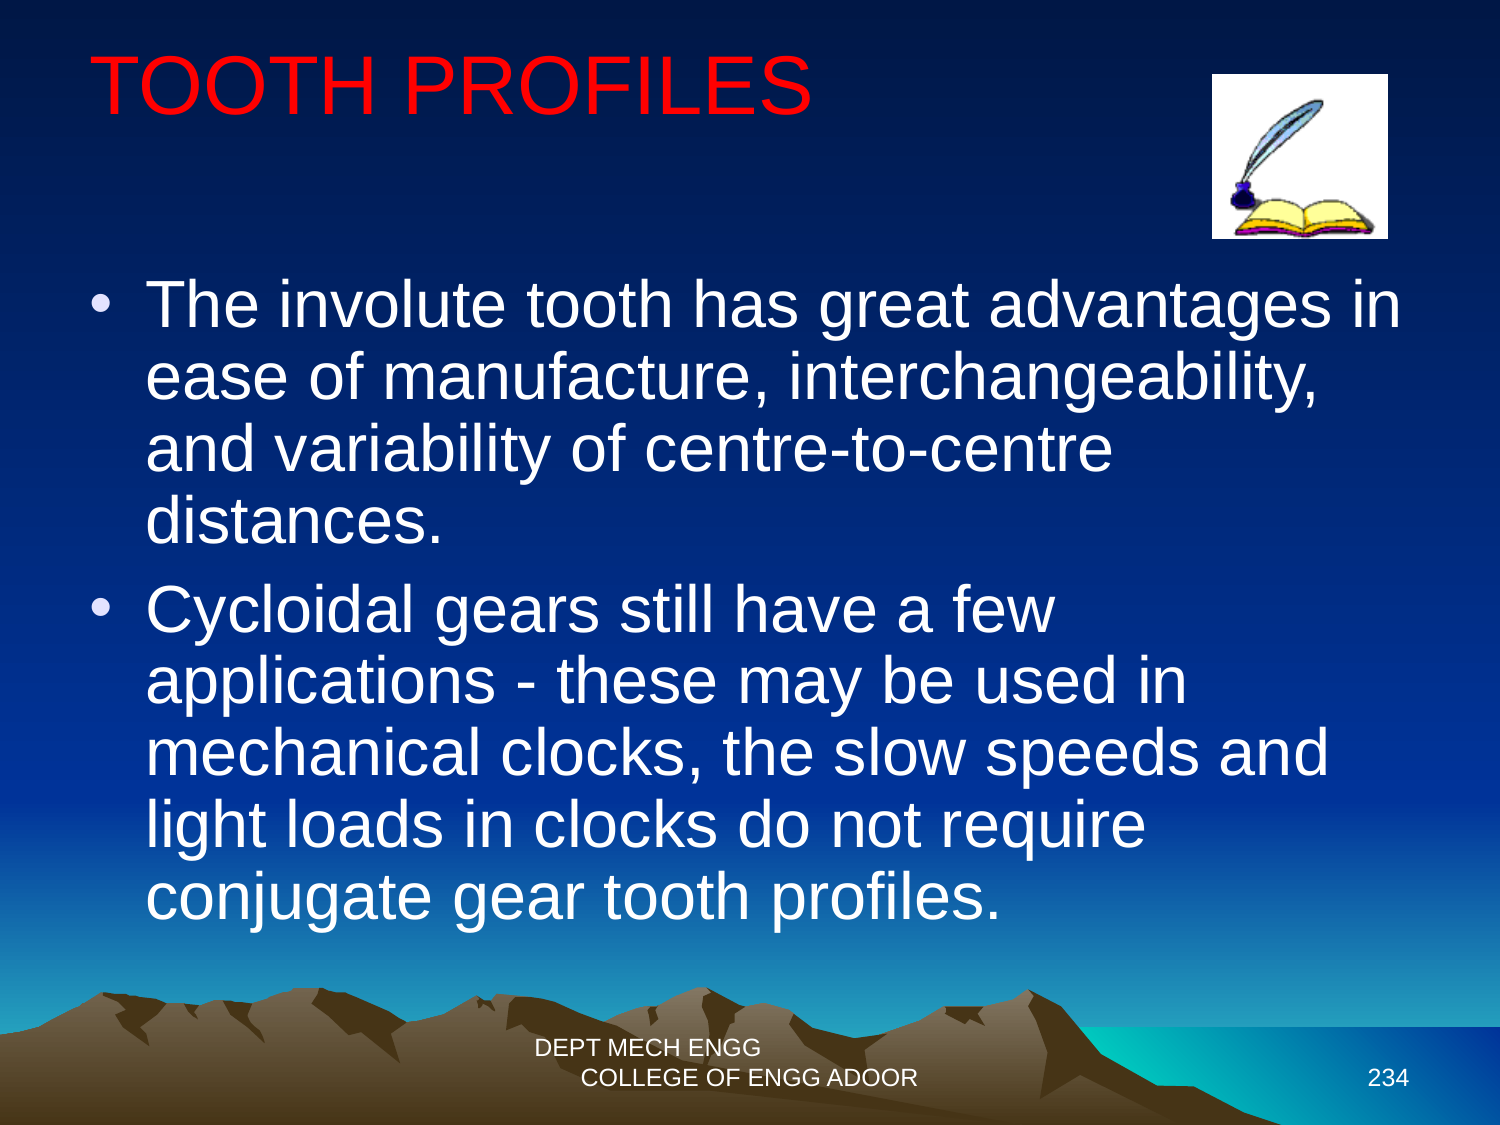

TOOTH PROFILES
The involute tooth has great advantages in ease of manufacture, interchangeability, and variability of centre-to-centre distances.
Cycloidal gears still have a few applications - these may be used in mechanical clocks, the slow speeds and light loads in clocks do not require conjugate gear tooth profiles.

DEPT MECH ENGG                              COLLEGE OF ENGG ADOOR
234